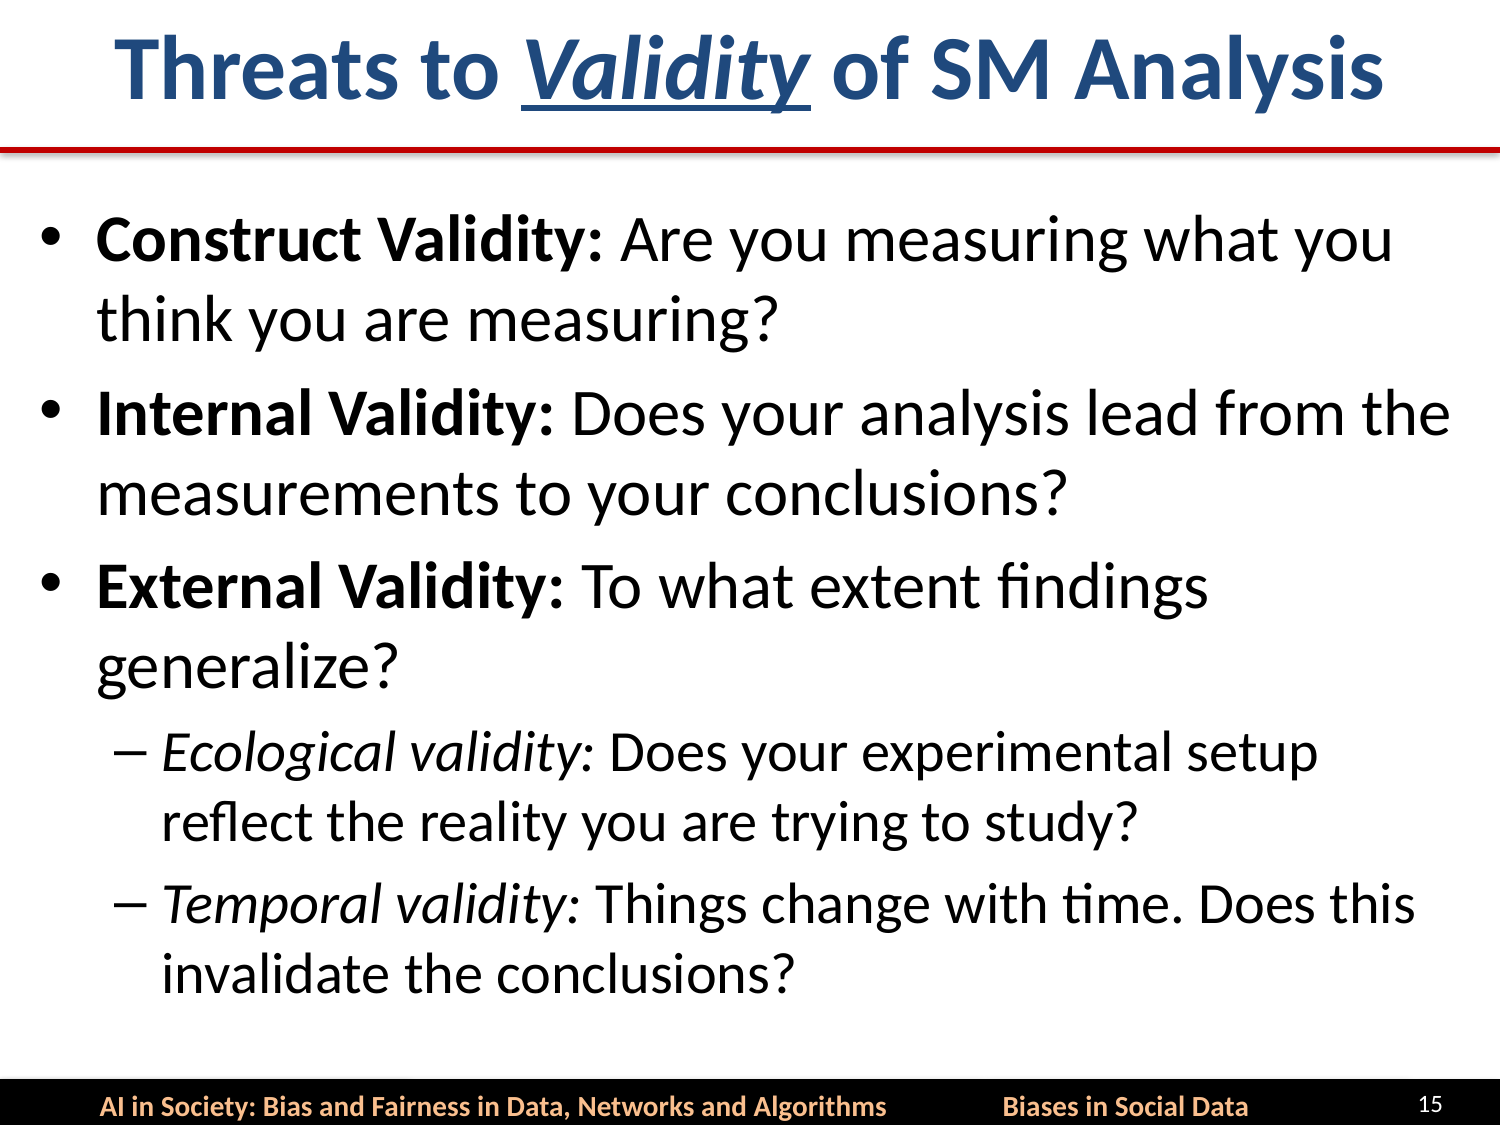

# Threats to Validity of SM Analysis
Construct Validity: Are you measuring what you think you are measuring?
Internal Validity: Does your analysis lead from the measurements to your conclusions?
External Validity: To what extent findings generalize?
Ecological validity: Does your experimental setup reflect the reality you are trying to study?
Temporal validity: Things change with time. Does this invalidate the conclusions?